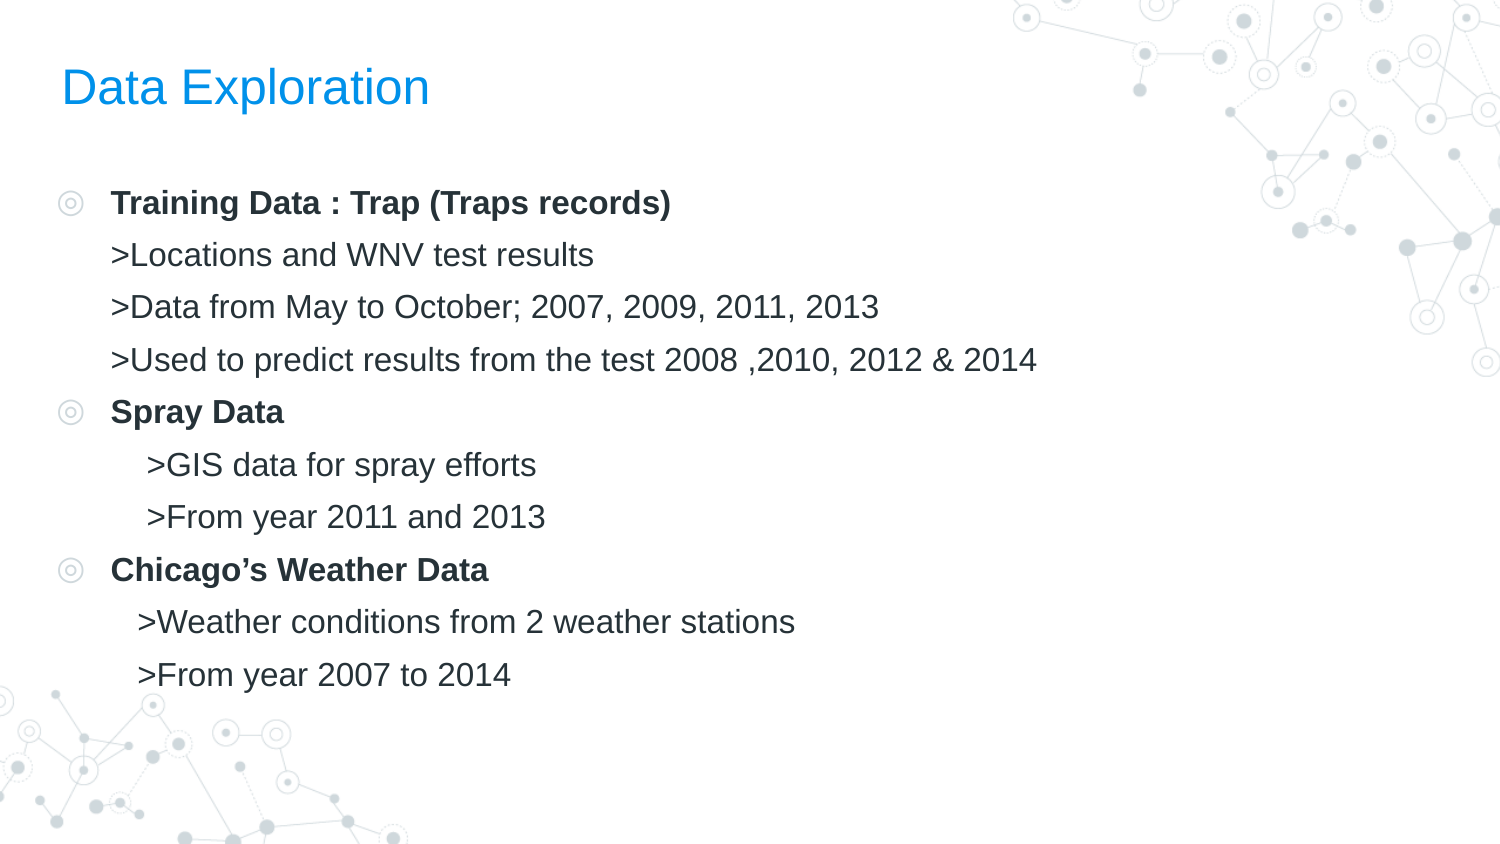

# Data Exploration
Training Data : Trap (Traps records)
>Locations and WNV test results
>Data from May to October; 2007, 2009, 2011, 2013
>Used to predict results from the test 2008 ,2010, 2012 & 2014
Spray Data
            >GIS data for spray efforts
            >From year 2011 and 2013
Chicago’s Weather Data
           >Weather conditions from 2 weather stations
           >From year 2007 to 2014